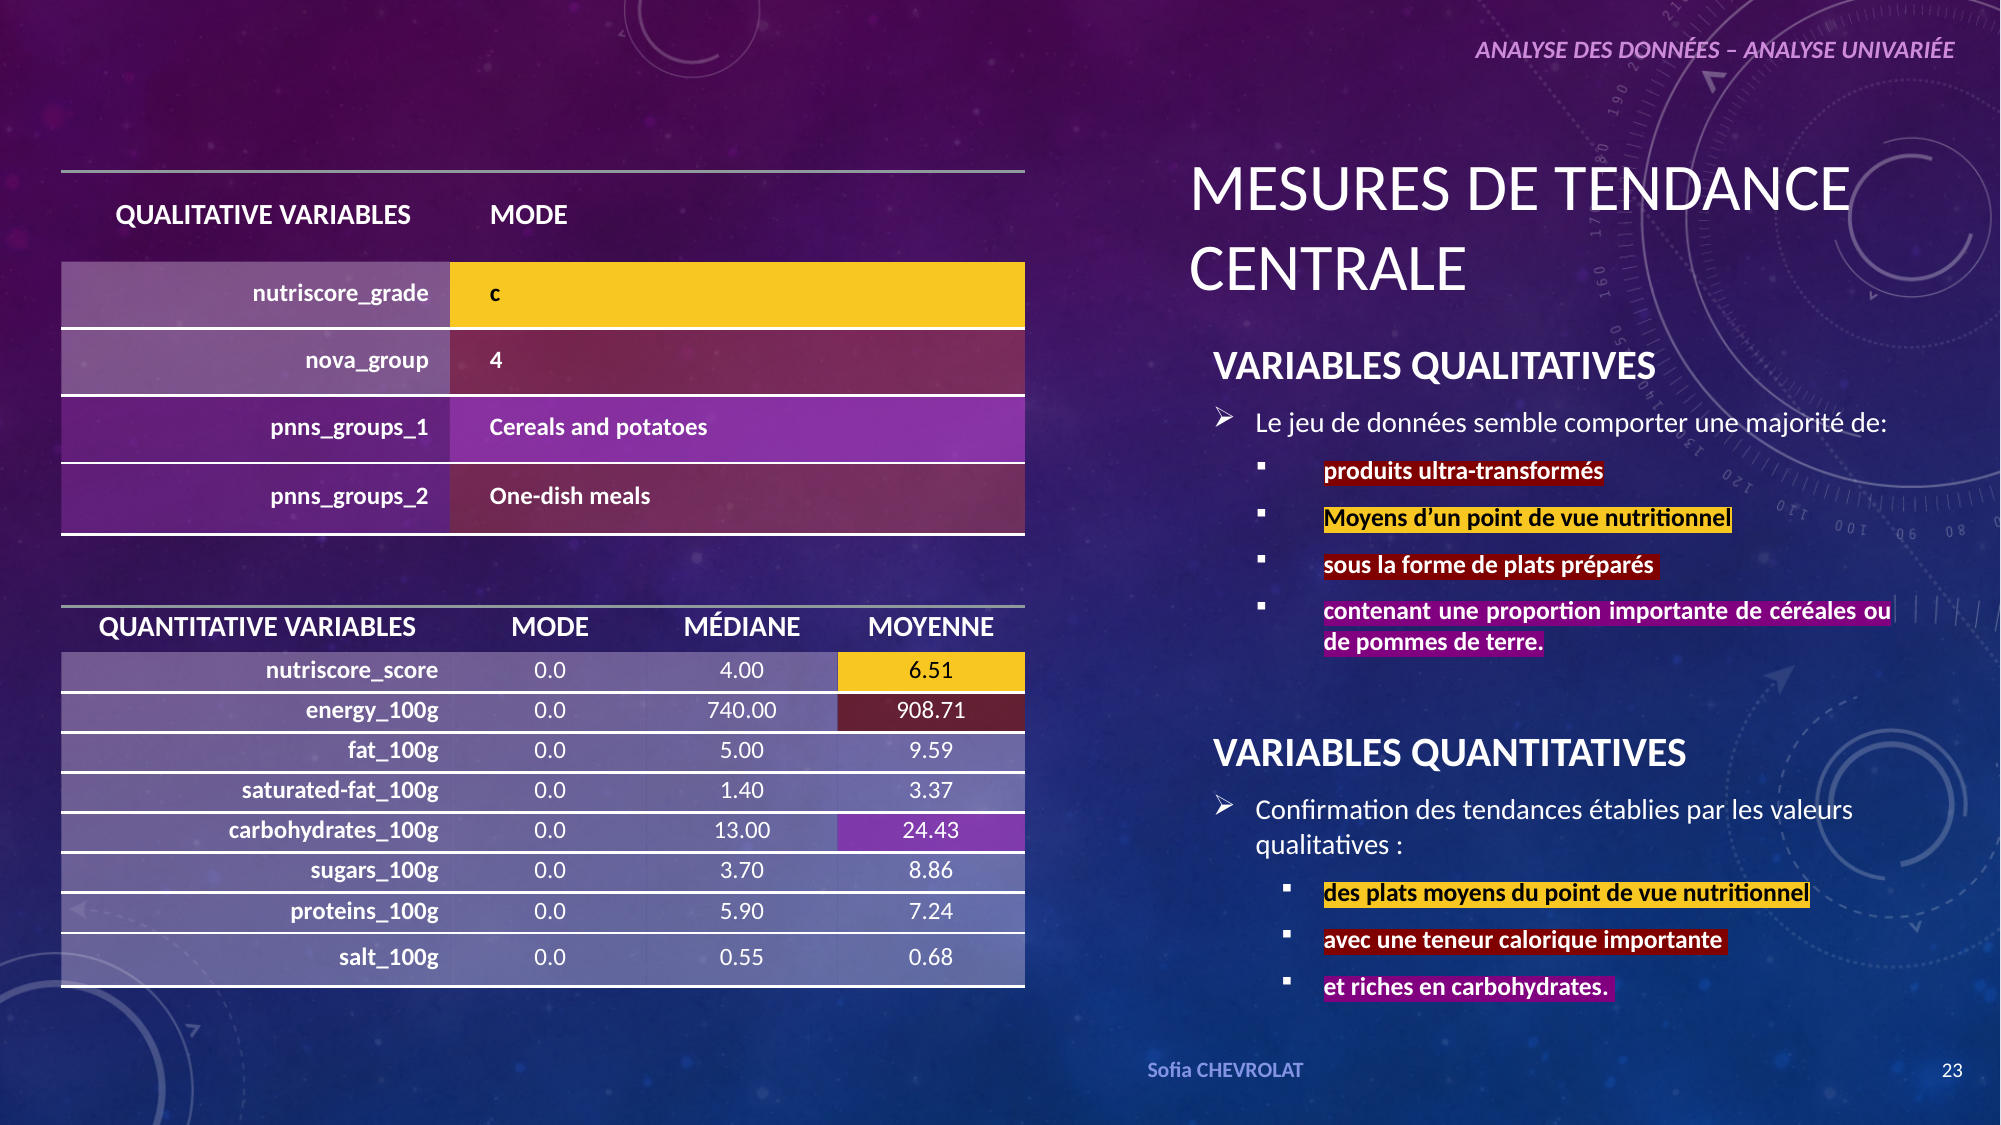

ANALYSE DES DONNÉES – ANALYSE UNIVARIÉE
MESURES DE TENDANCE CENTRALE
| QUALITATIVE VARIABLES | MODE |
| --- | --- |
| nutriscore\_grade | c |
| nova\_group | 4 |
| pnns\_groups\_1 | Cereals and potatoes |
| pnns\_groups\_2 | One-dish meals |
VARIABLES QUALITATIVES
Le jeu de données semble comporter une majorité de:
produits ultra-transformés
Moyens d’un point de vue nutritionnel
sous la forme de plats préparés
contenant une proportion importante de céréales ou de pommes de terre.

VARIABLES QUANTITATIVES
Confirmation des tendances établies par les valeurs qualitatives :
des plats moyens du point de vue nutritionnel
avec une teneur calorique importante
et riches en carbohydrates.
| QUANTITATIVE VARIABLES | MODE | MÉDIANE | MOYENNE |
| --- | --- | --- | --- |
| nutriscore\_score | 0.0 | 4.00 | 6.51 |
| energy\_100g | 0.0 | 740.00 | 908.71 |
| fat\_100g | 0.0 | 5.00 | 9.59 |
| saturated-fat\_100g | 0.0 | 1.40 | 3.37 |
| carbohydrates\_100g | 0.0 | 13.00 | 24.43 |
| sugars\_100g | 0.0 | 3.70 | 8.86 |
| proteins\_100g | 0.0 | 5.90 | 7.24 |
| salt\_100g | 0.0 | 0.55 | 0.68 |
Sofia CHEVROLAT
23